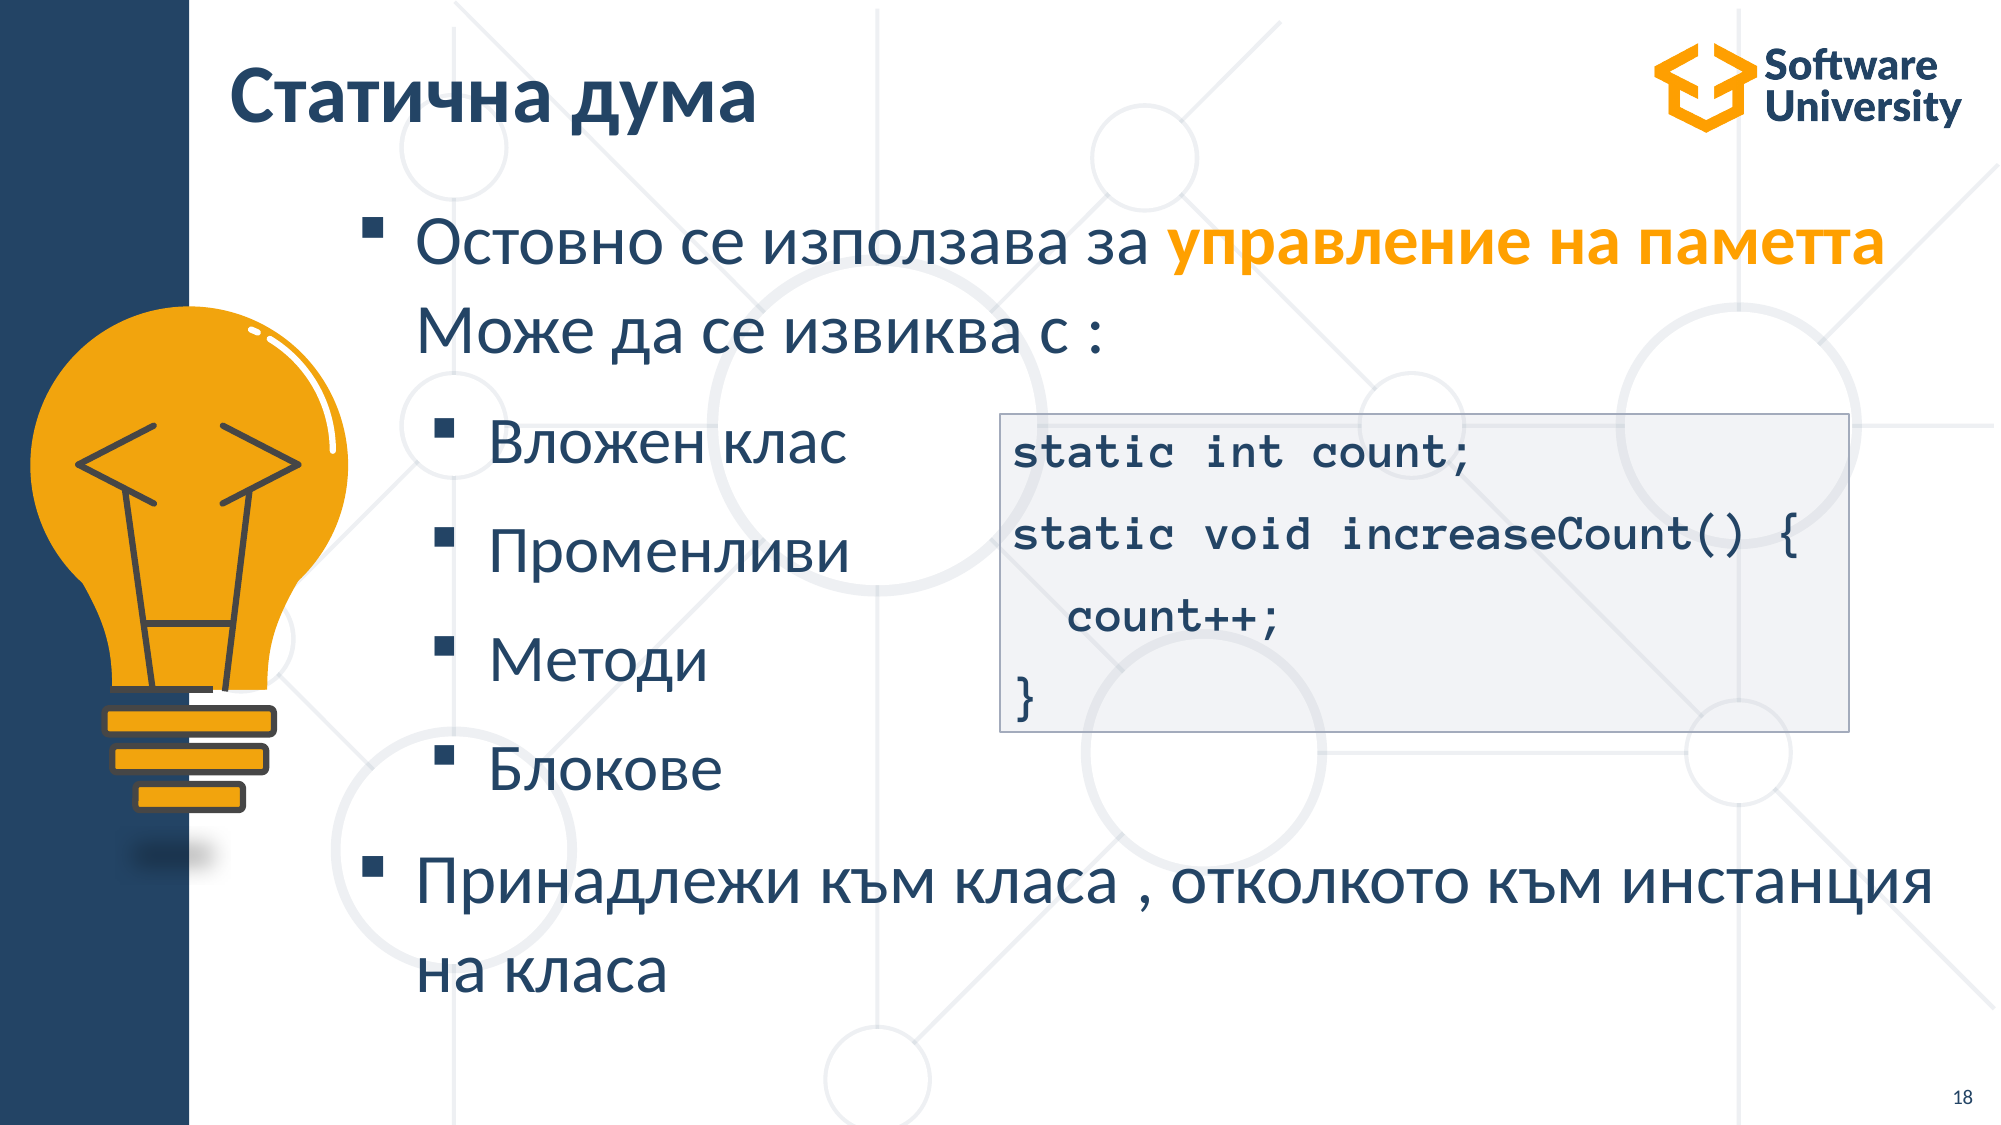

# Статична дума
Остовно се използава за управление на паметта Може да се извиква с :
Вложен клас
Променливи
Методи
Блокове
Принадлежи към класа , отколкото към инстанция на класа
static int count;
static void increaseCount() {
  count++;
}
18